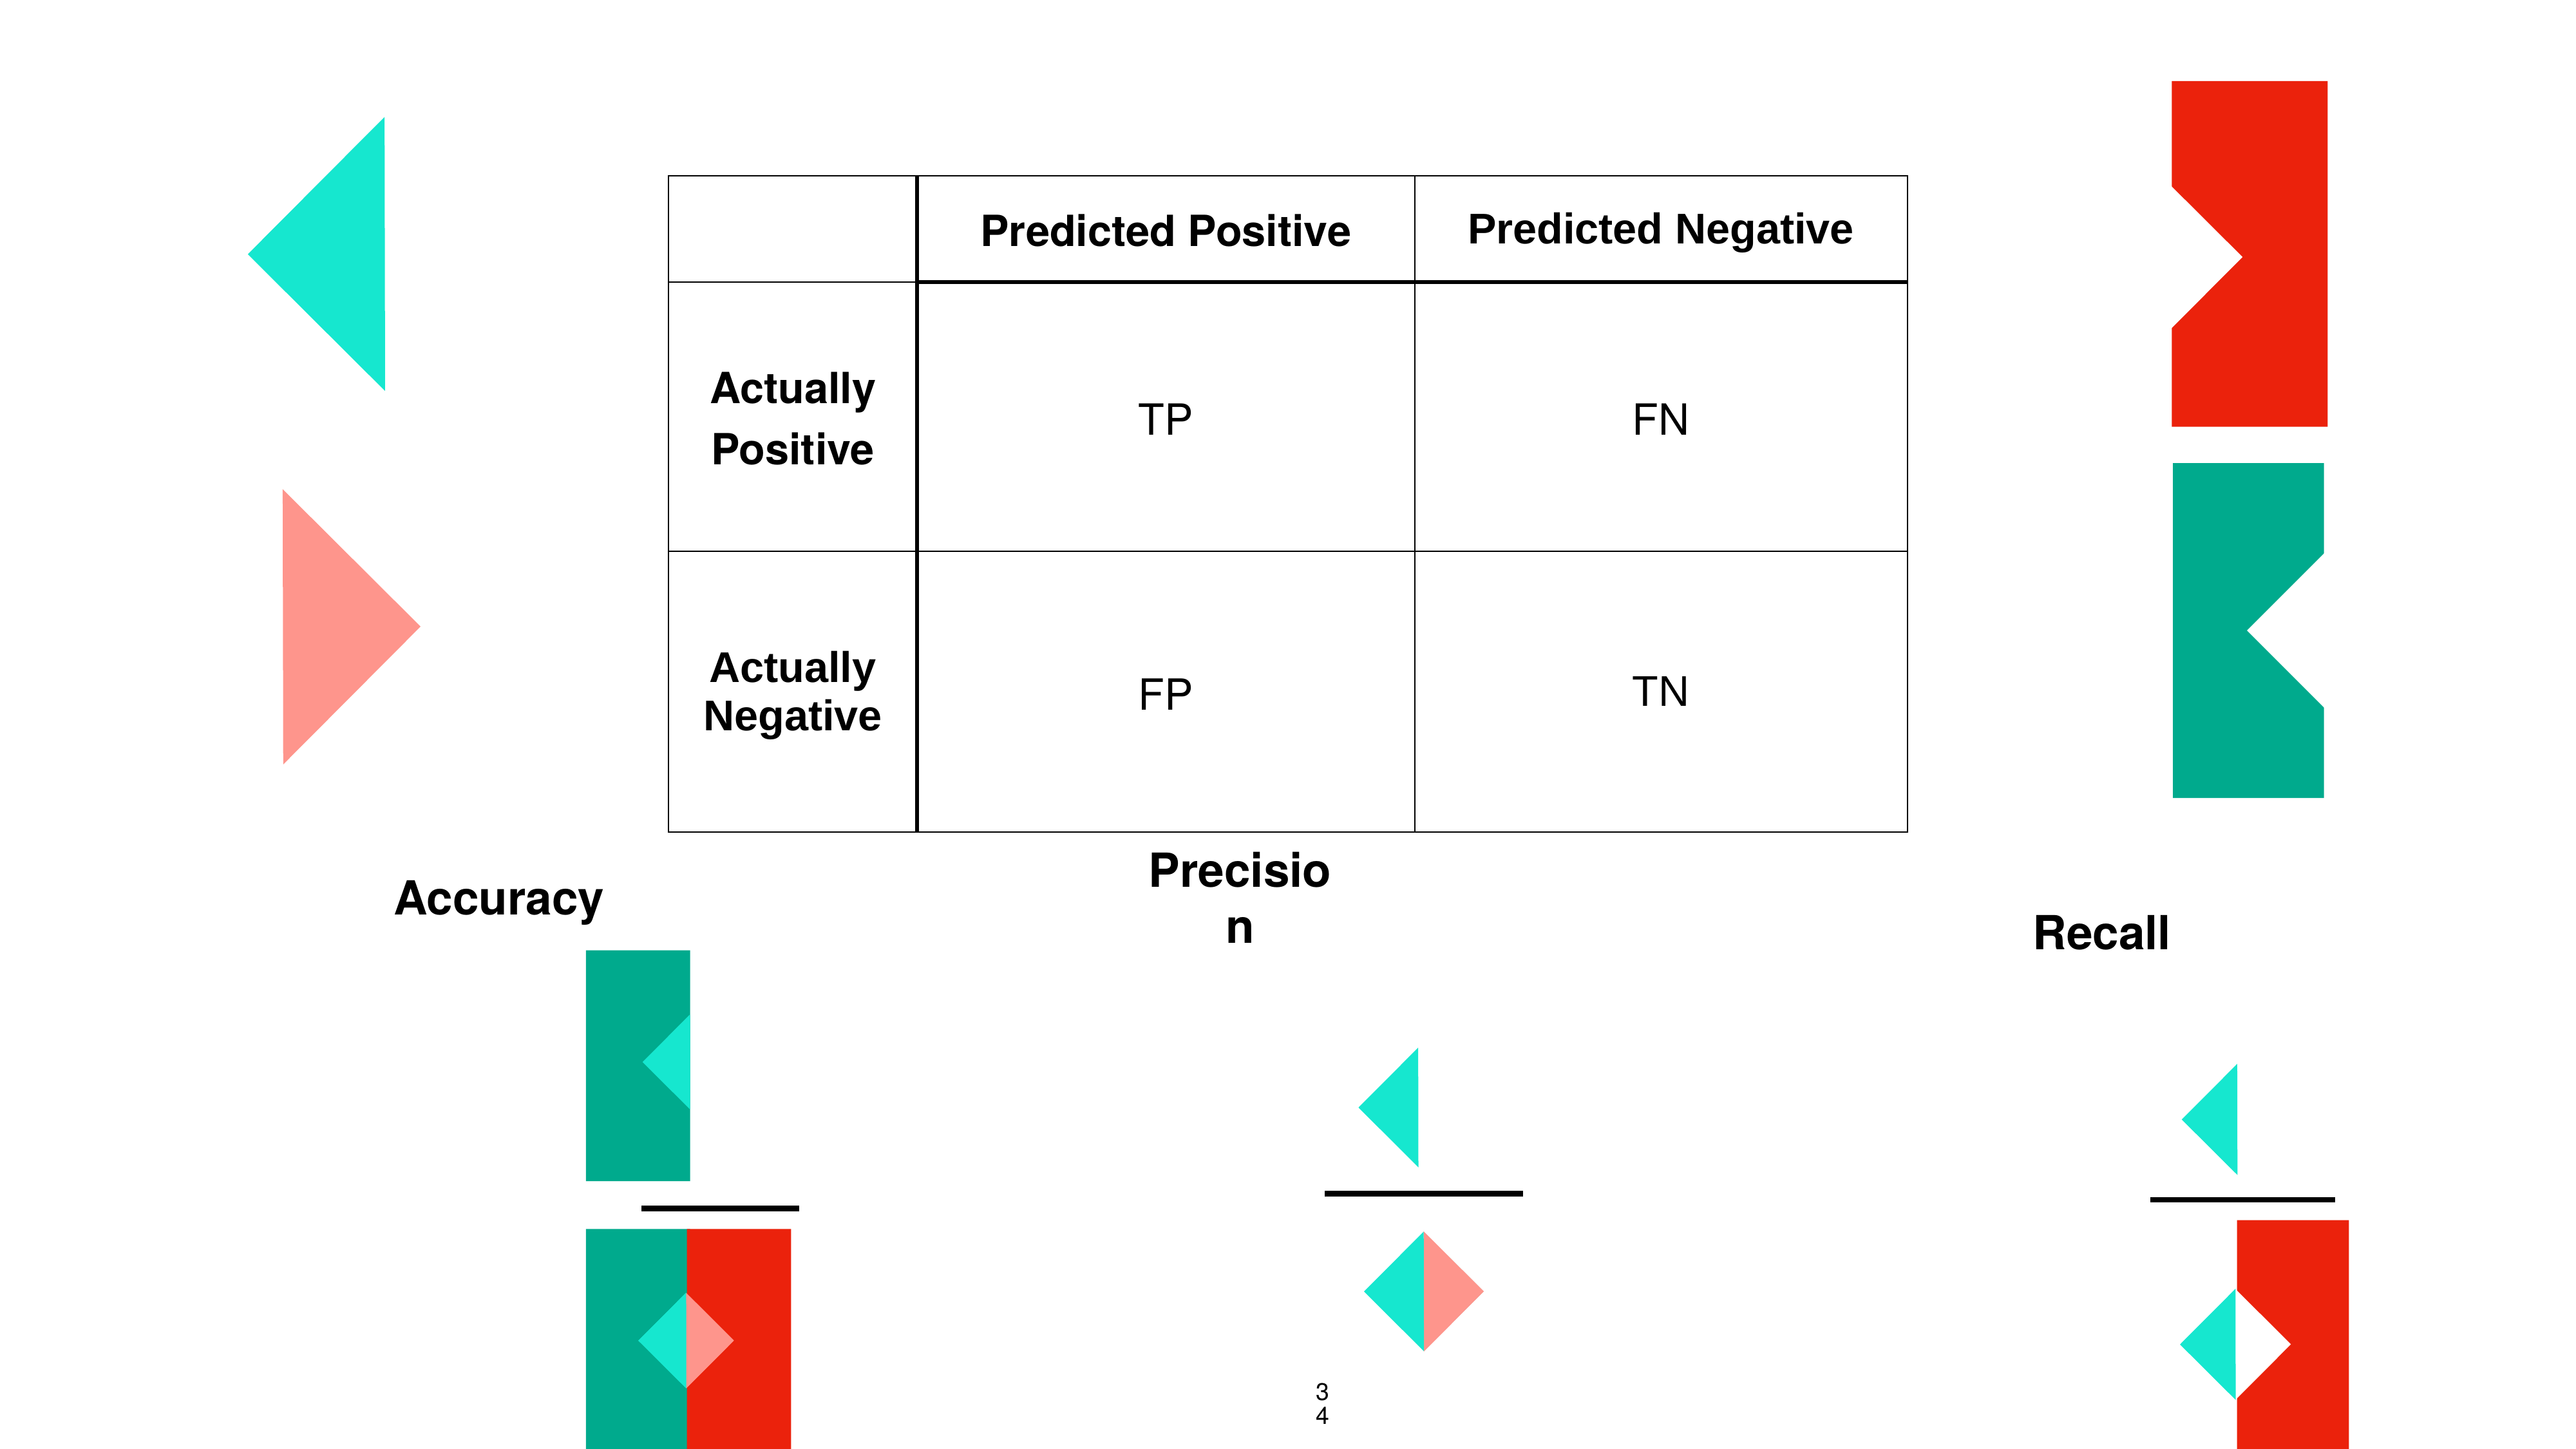

|  | Predicted Positive | Predicted Negative |
| --- | --- | --- |
| Actually Positive | TP | FN |
| Actually Negative | FP | TN |

Accuracy
Precision
Recall

34